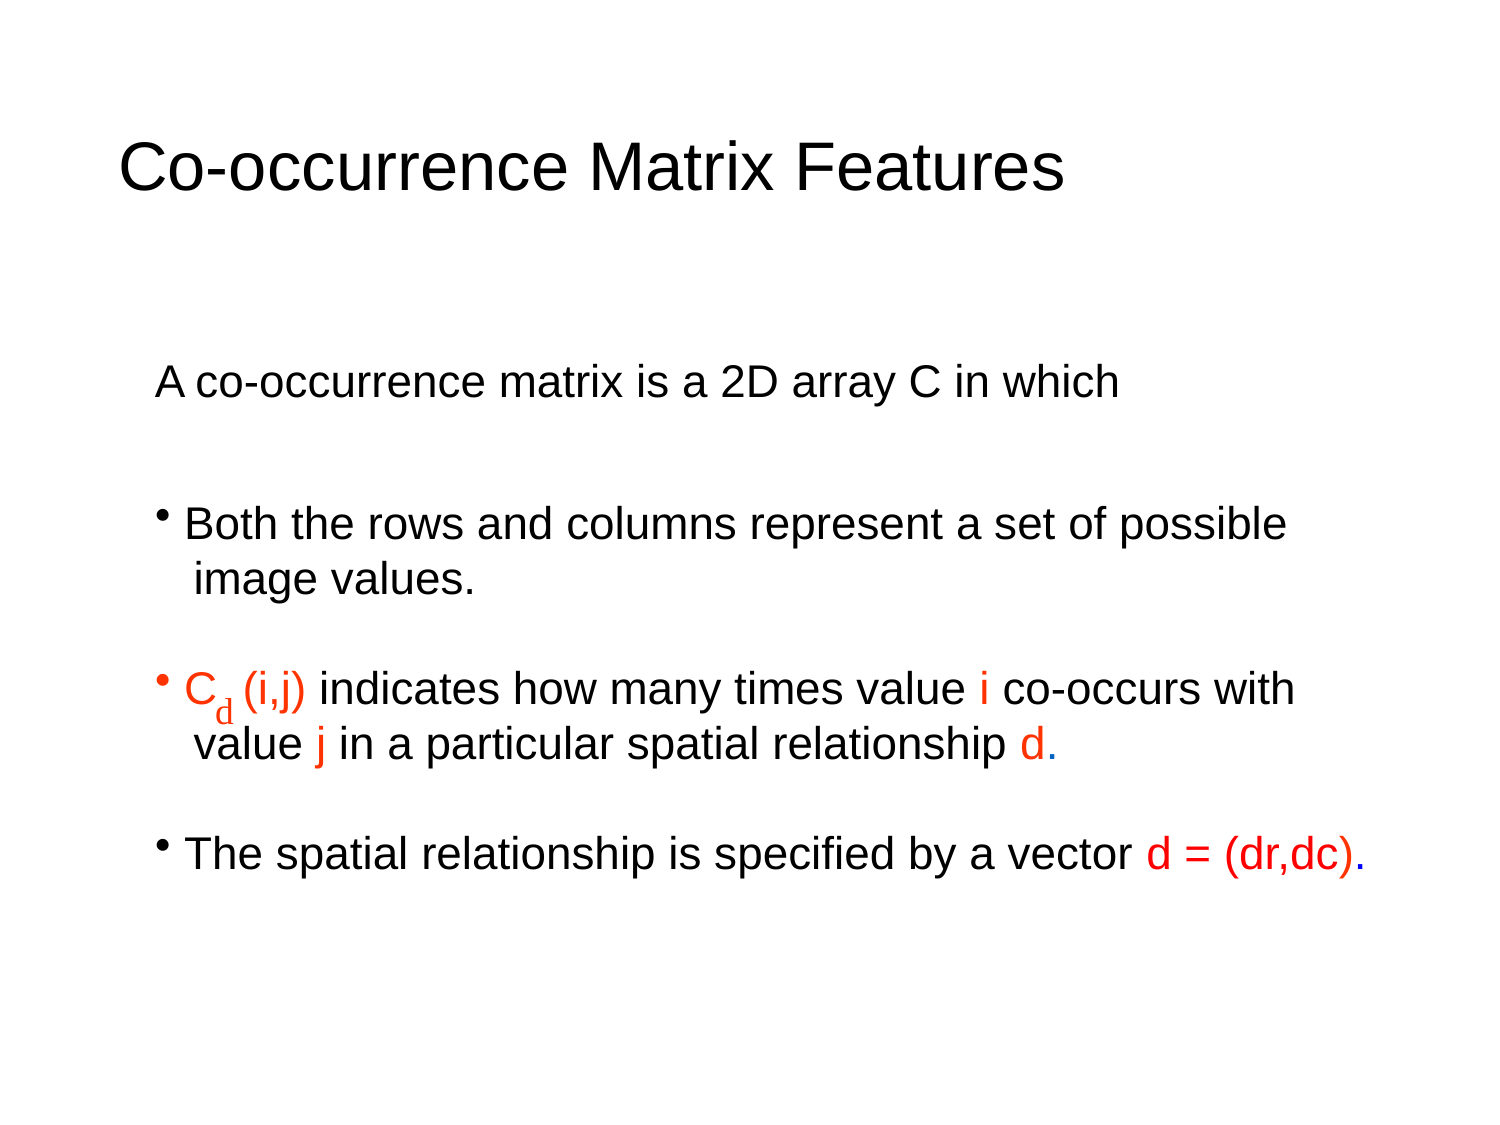

# Co-occurrence Matrix Features
A co-occurrence matrix is a 2D array C in which
 Both the rows and columns represent a set of possible
   image values.

 C  (i,j) indicates how many times value i co-occurs with
   value j in a particular spatial relationship d.

 The spatial relationship is specified by a vector d = (dr,dc).
d